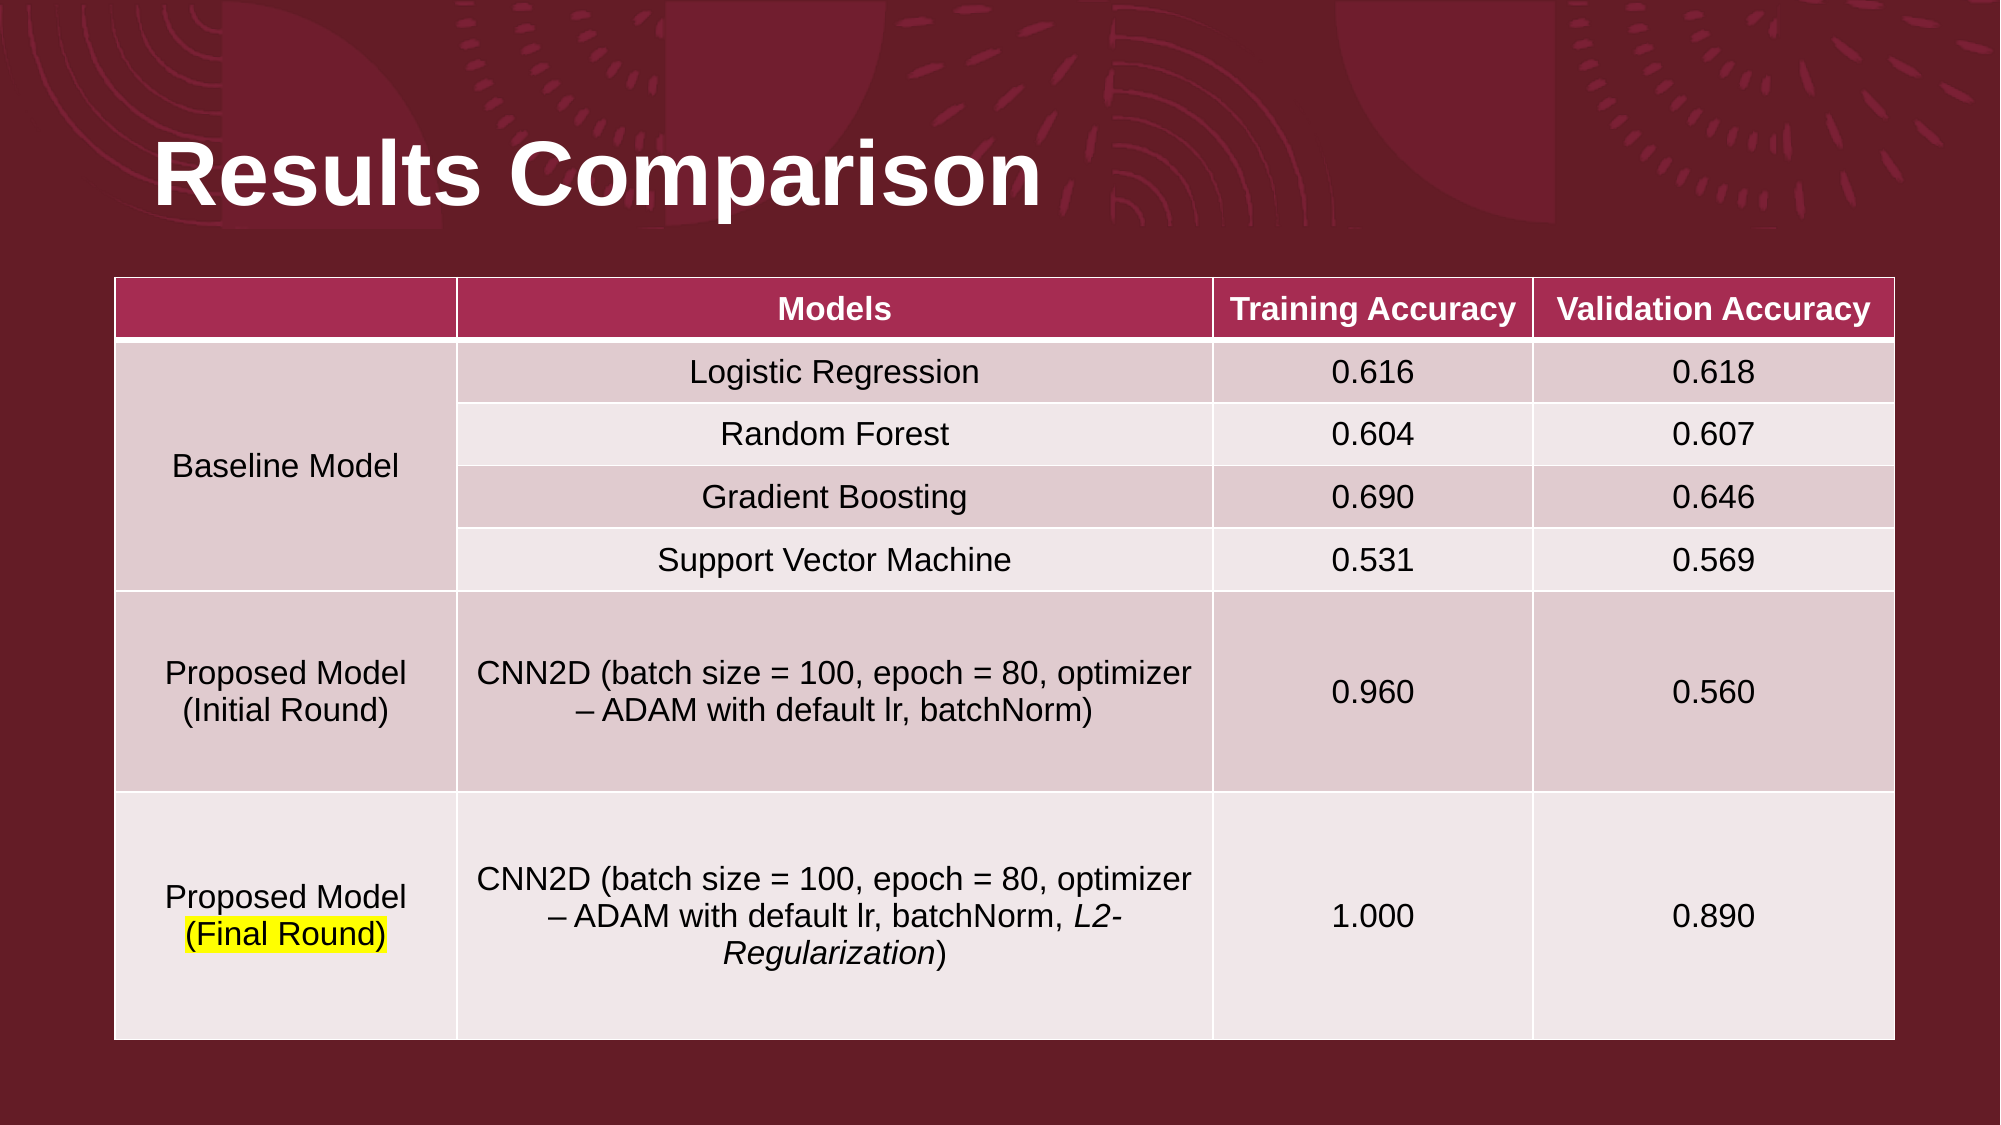

# Results Comparison
|  | Models | Training Accuracy | Validation Accuracy |
| --- | --- | --- | --- |
| Baseline Model | Logistic Regression | 0.616 | 0.618 |
|  | Random Forest | 0.604 | 0.607 |
|  | Gradient Boosting | 0.690 | 0.646 |
|  | Support Vector Machine | 0.531 | 0.569 |
| Proposed Model (Initial Round) | CNN2D (batch size = 100, epoch = 80, optimizer – ADAM with default lr, batchNorm) | 0.960 | 0.560 |
| Proposed Model (Final Round) | CNN2D (batch size = 100, epoch = 80, optimizer – ADAM with default lr, batchNorm, L2-Regularization) | 1.000 | 0.890 |